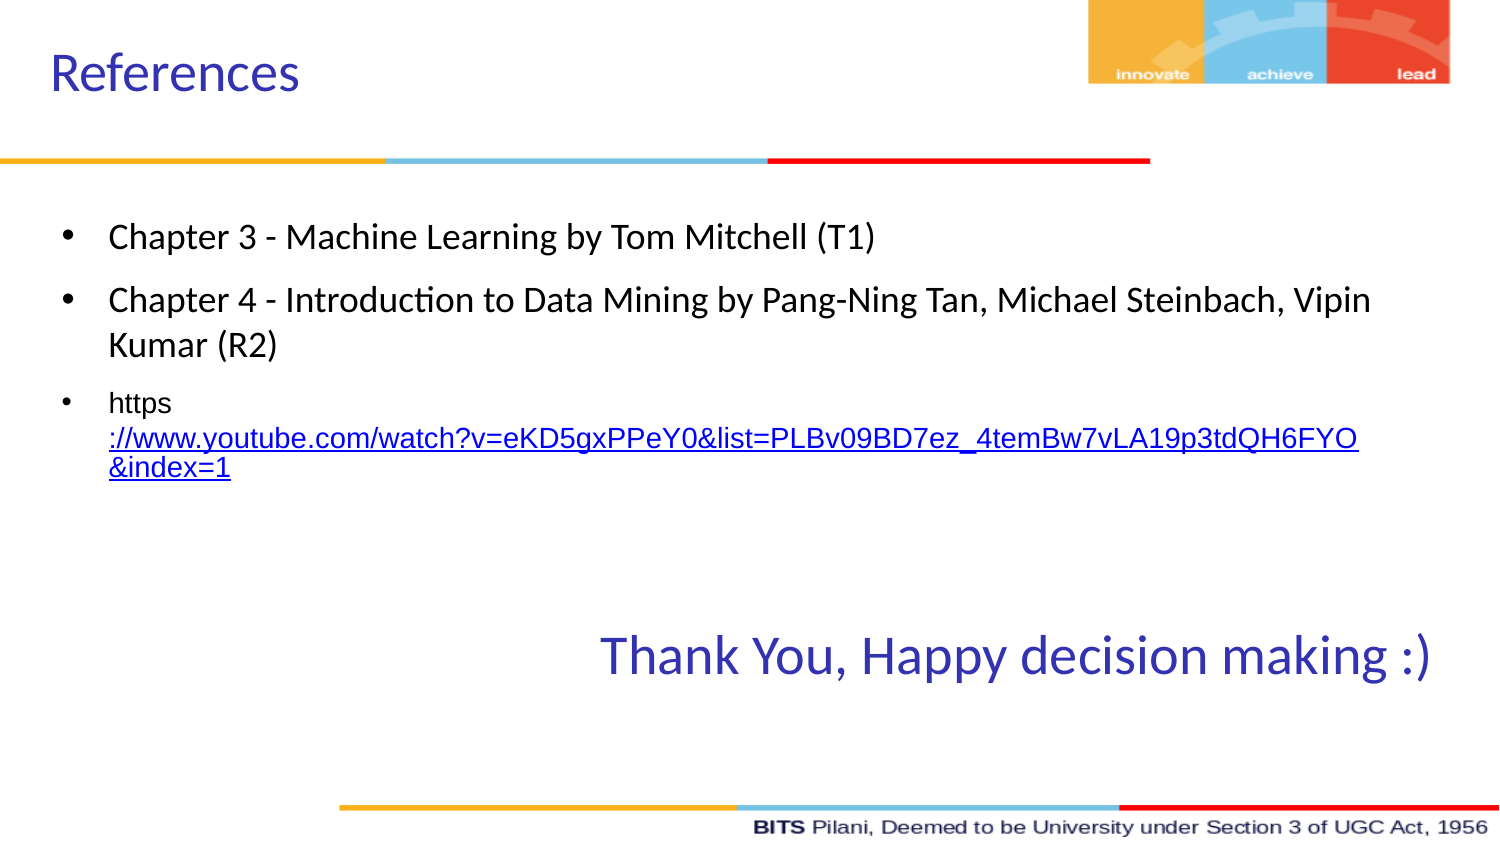

# References
Chapter 3 - Machine Learning by Tom Mitchell (T1)
Chapter 4 - Introduction to Data Mining by Pang-Ning Tan, Michael Steinbach, Vipin Kumar (R2)
https://www.youtube.com/watch?v=eKD5gxPPeY0&list=PLBv09BD7ez_4temBw7vLA19p3tdQH6FYO&index=1

Thank You, Happy decision making :)